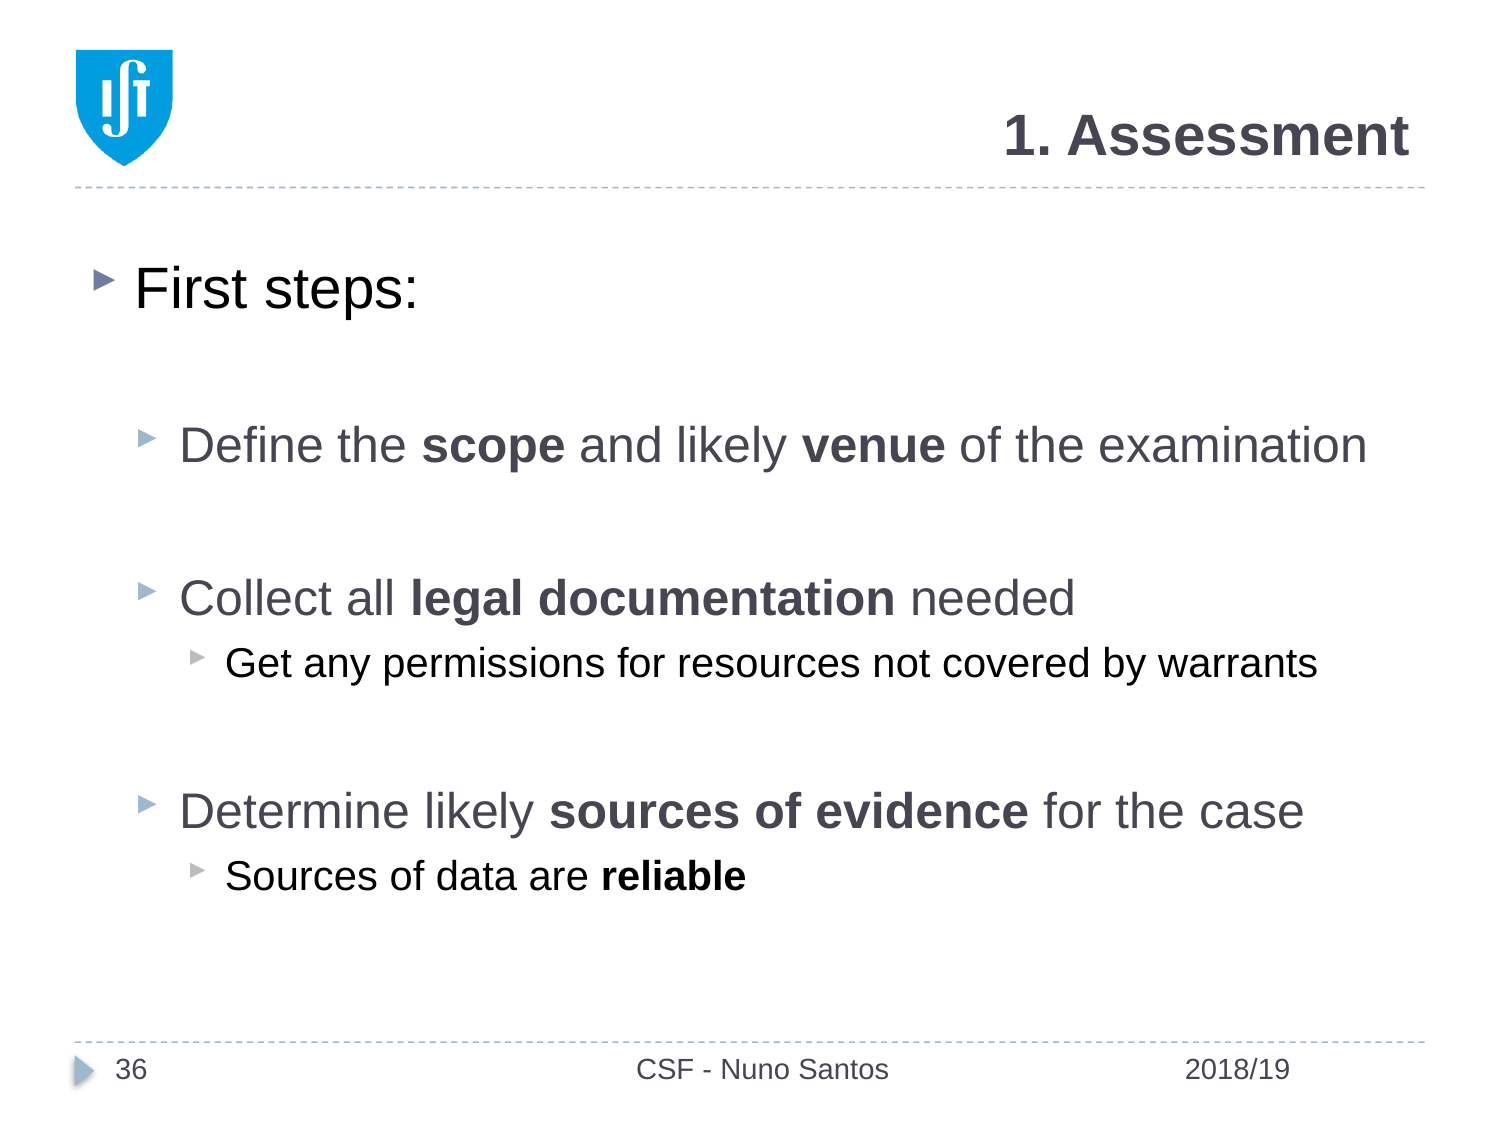

# 1. Assessment

First steps:

Define the scope and likely venue of the examination

Collect all legal documentation needed
Get any permissions for resources not covered by warrants

Determine likely sources of evidence for the case
Sources of data are reliable

36
CSF - Nuno Santos
2018/19